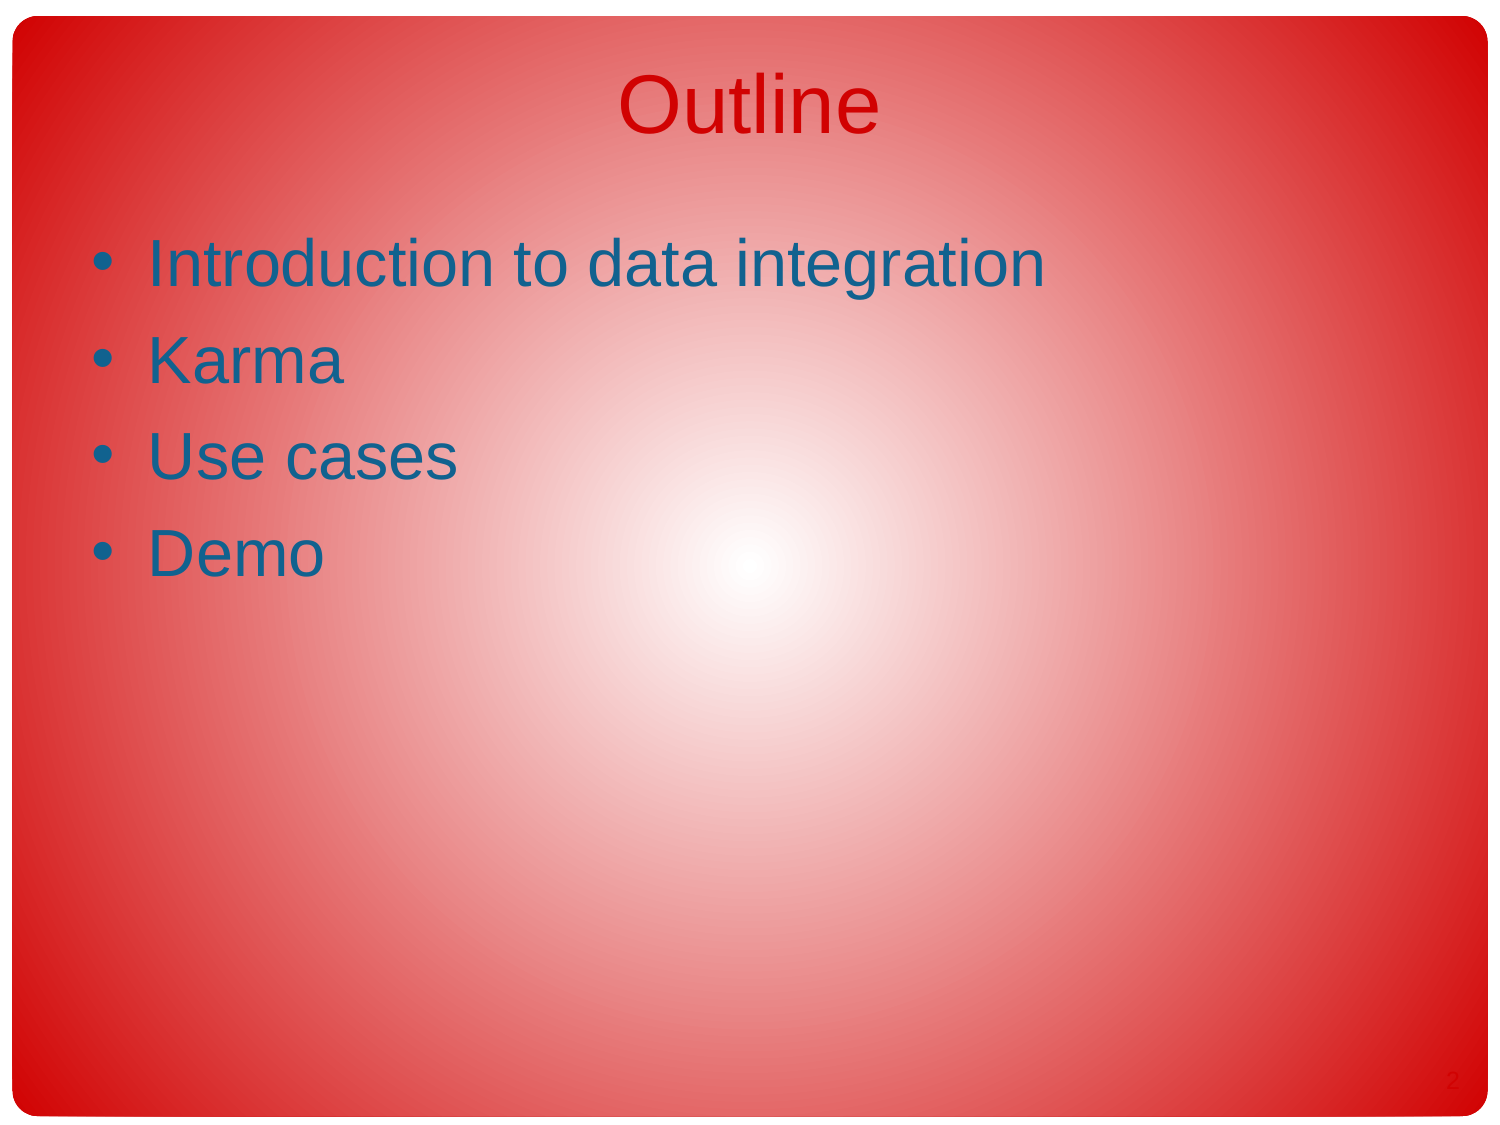

# Outline
Introduction to data integration
Karma
Use cases
Demo
2